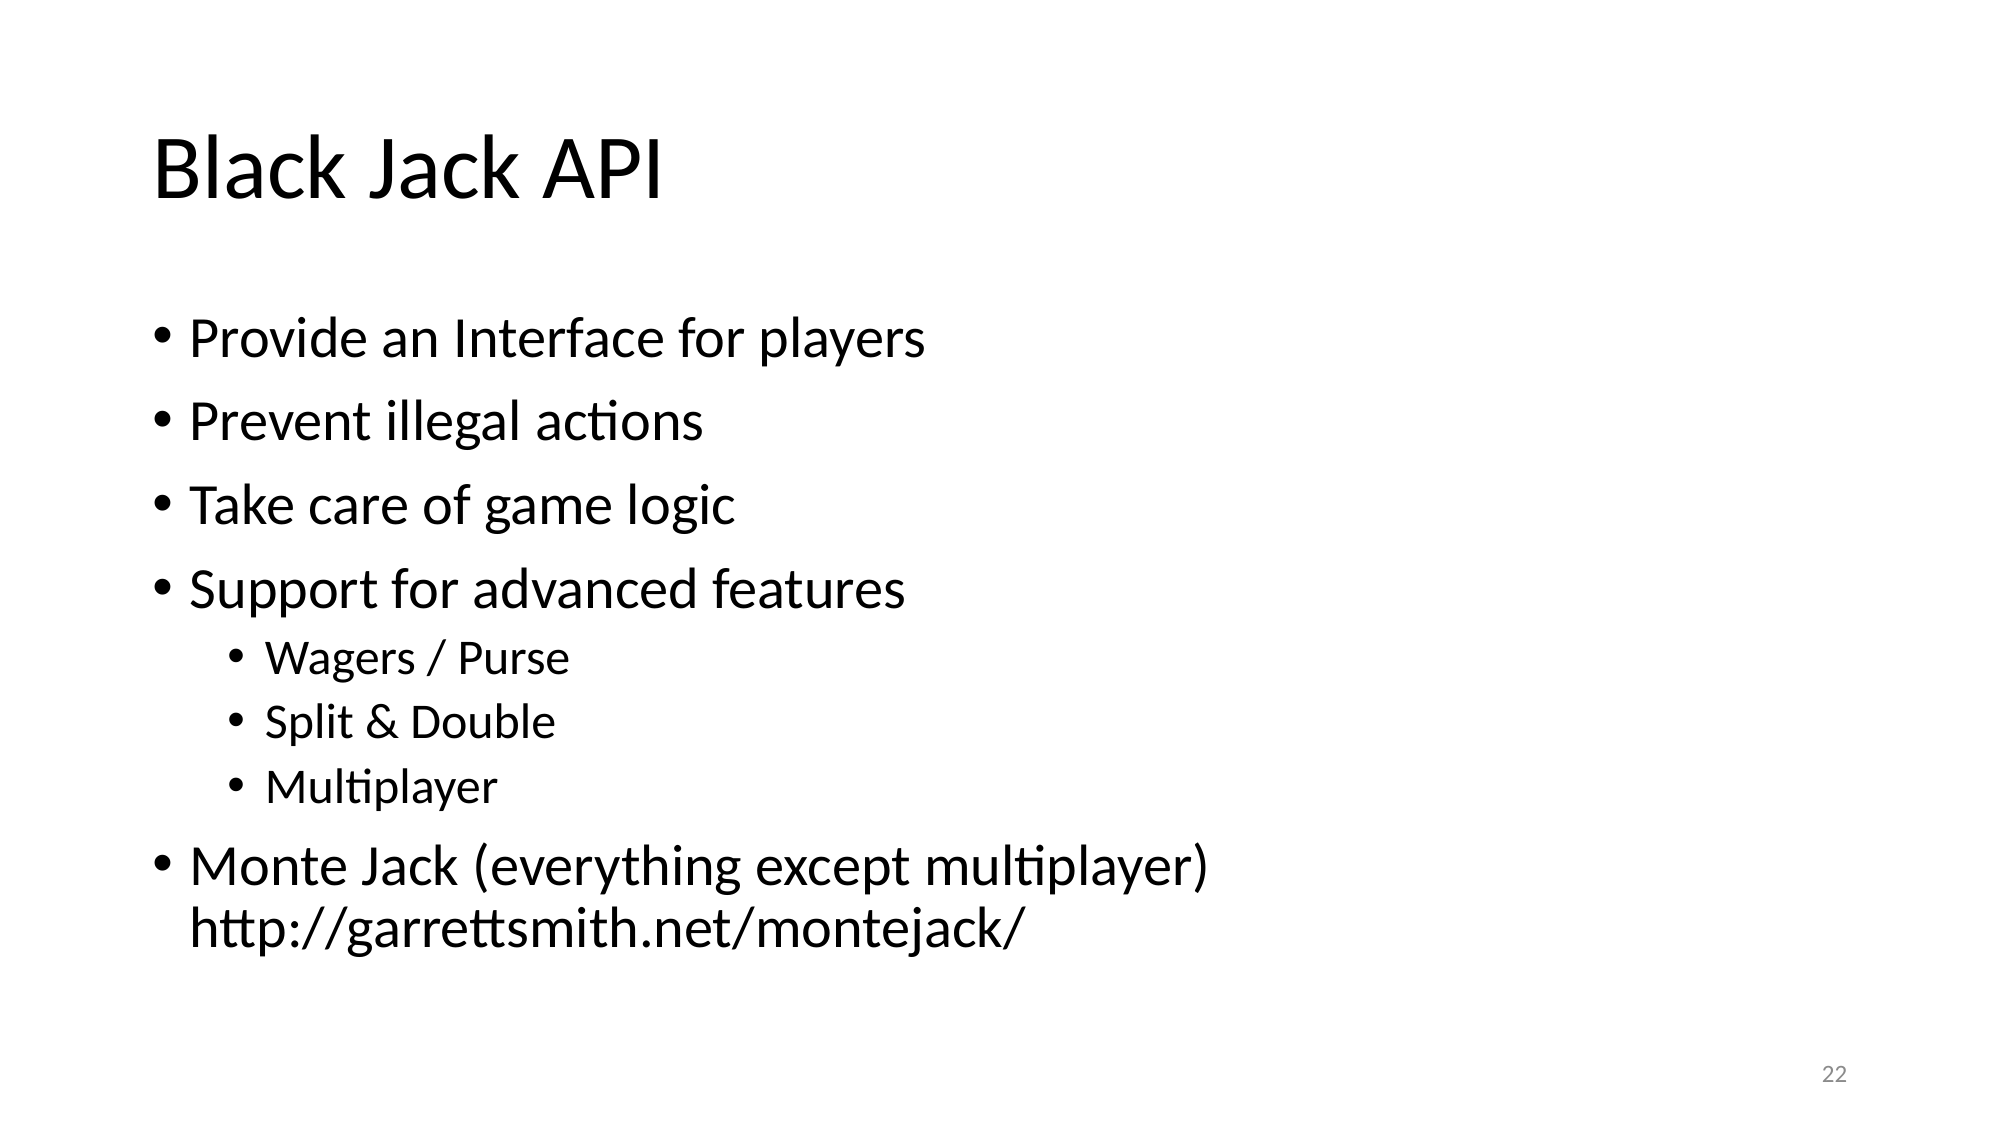

# Black Jack API
Provide an Interface for players
Prevent illegal actions
Take care of game logic
Support for advanced features
Wagers / Purse
Split & Double
Multiplayer
Monte Jack (everything except multiplayer)
http://garrettsmith.net/montejack/

22